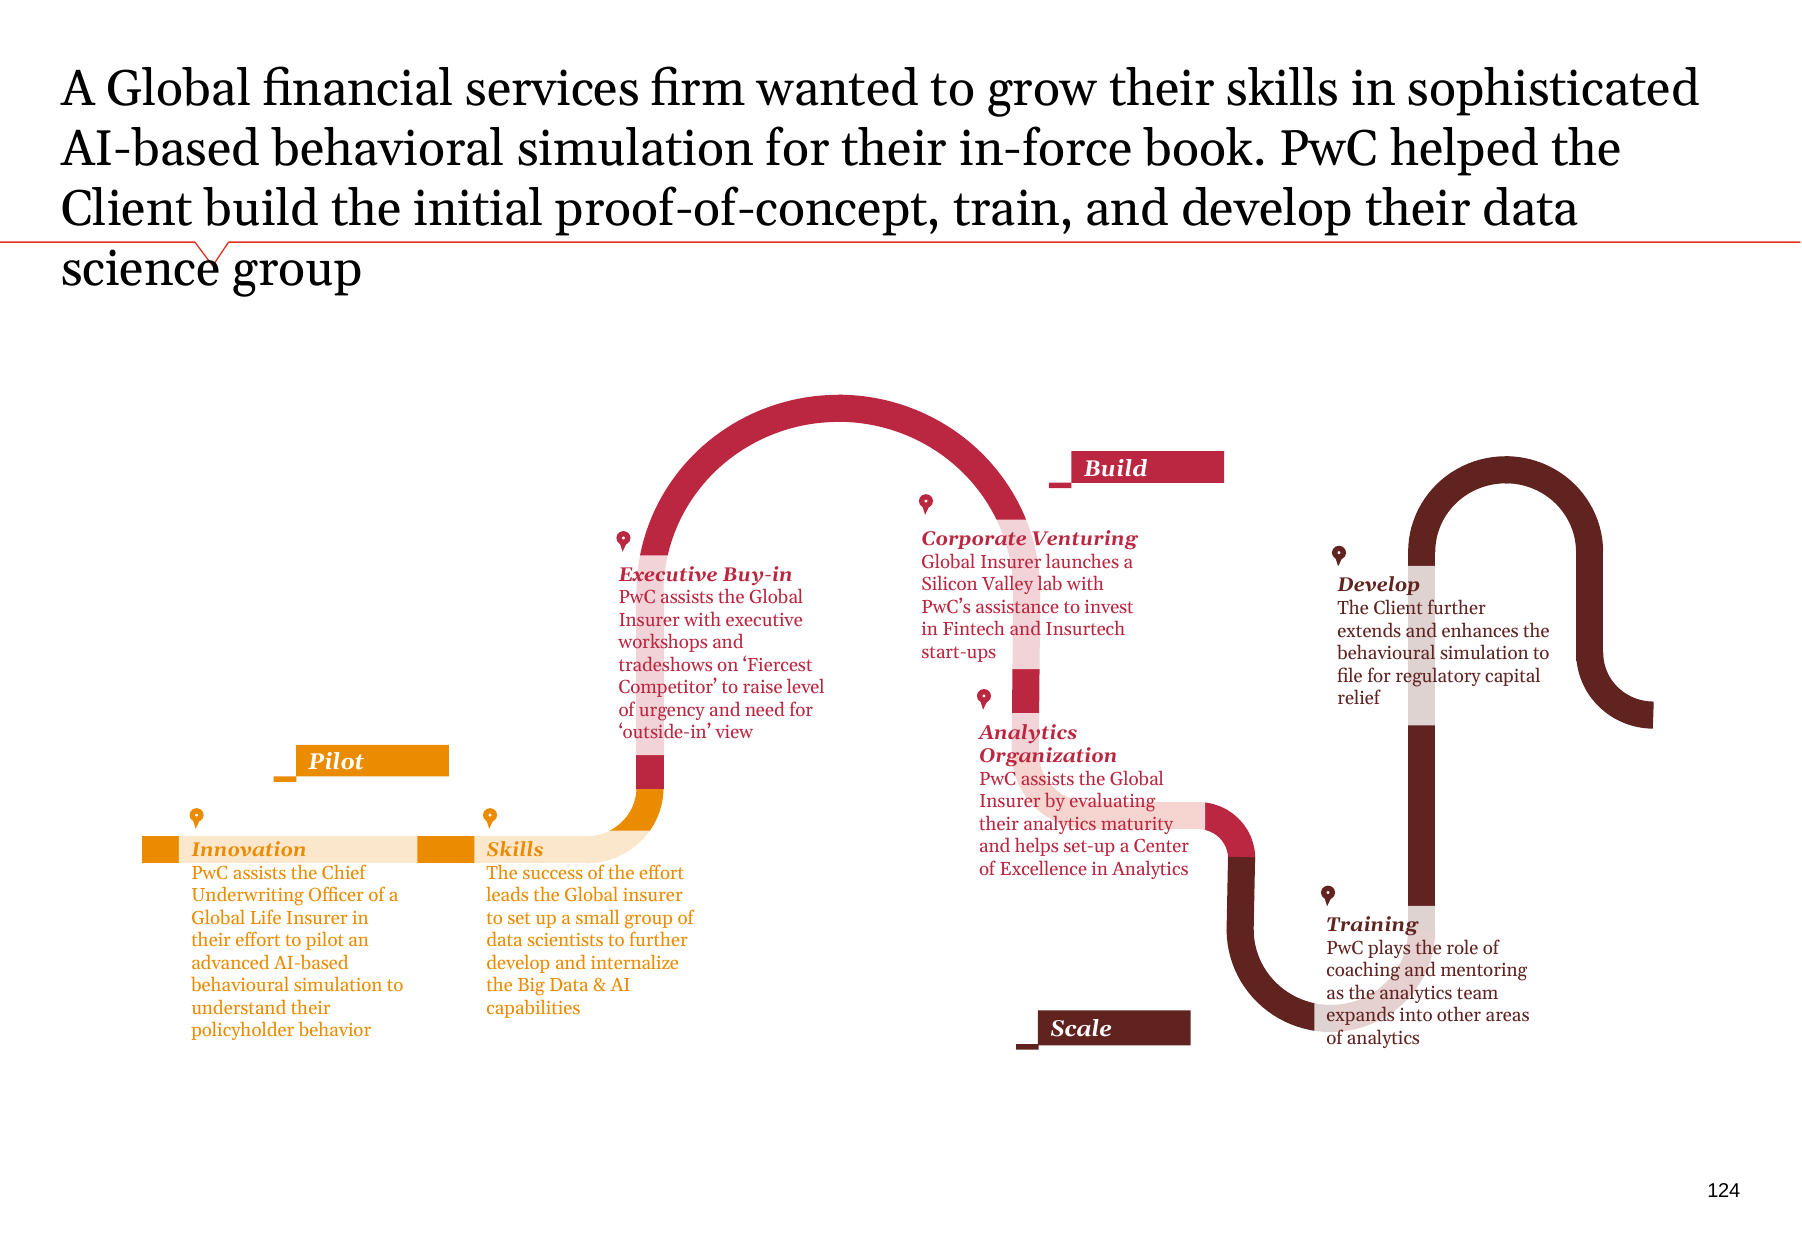

# A Global financial services firm wanted to grow their skills in sophisticated AI-based behavioral simulation for their in-force book. PwC helped the Client build the initial proof-of-concept, train, and develop their data science group

Build

Corporate Venturing
Global Insurer launches a Silicon Valley lab with PwC’s assistance to invest in Fintech and Insurtech start-ups

Executive Buy-in
PwC assists the Global Insurer with executive workshops and tradeshows on ‘Fiercest Competitor’ to raise level of urgency and need for ‘outside-in’ view

Develop
The Client further extends and enhances the behavioural simulation to file for regulatory capital relief

Analytics Organization
PwC assists the Global Insurer by evaluating their analytics maturity and helps set-up a Center of Excellence in Analytics

Pilot

Innovation
PwC assists the Chief Underwriting Officer of a Global Life Insurer in their effort to pilot an advanced AI-based behavioural simulation to understand their policyholder behavior

Skills
The success of the effort leads the Global insurer to set up a small group of data scientists to further develop and internalize the Big Data & AI capabilities

Training
PwC plays the role of coaching and mentoring as the analytics team expands into other areas of analytics
Scale

124